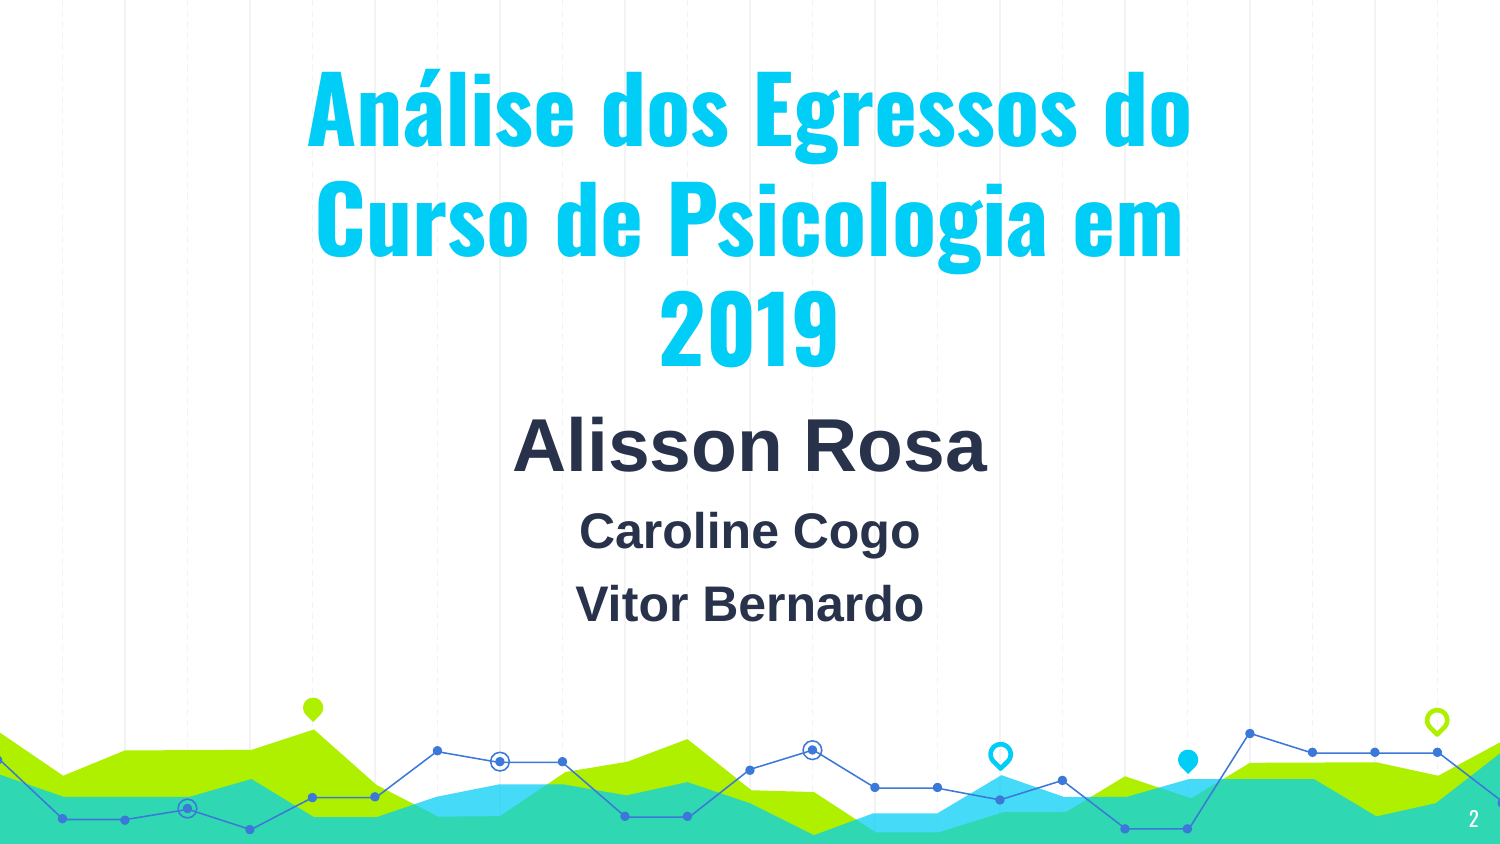

Análise dos Egressos do Curso de Psicologia em 2019
Alisson Rosa
Caroline Cogo
Vitor Bernardo

2